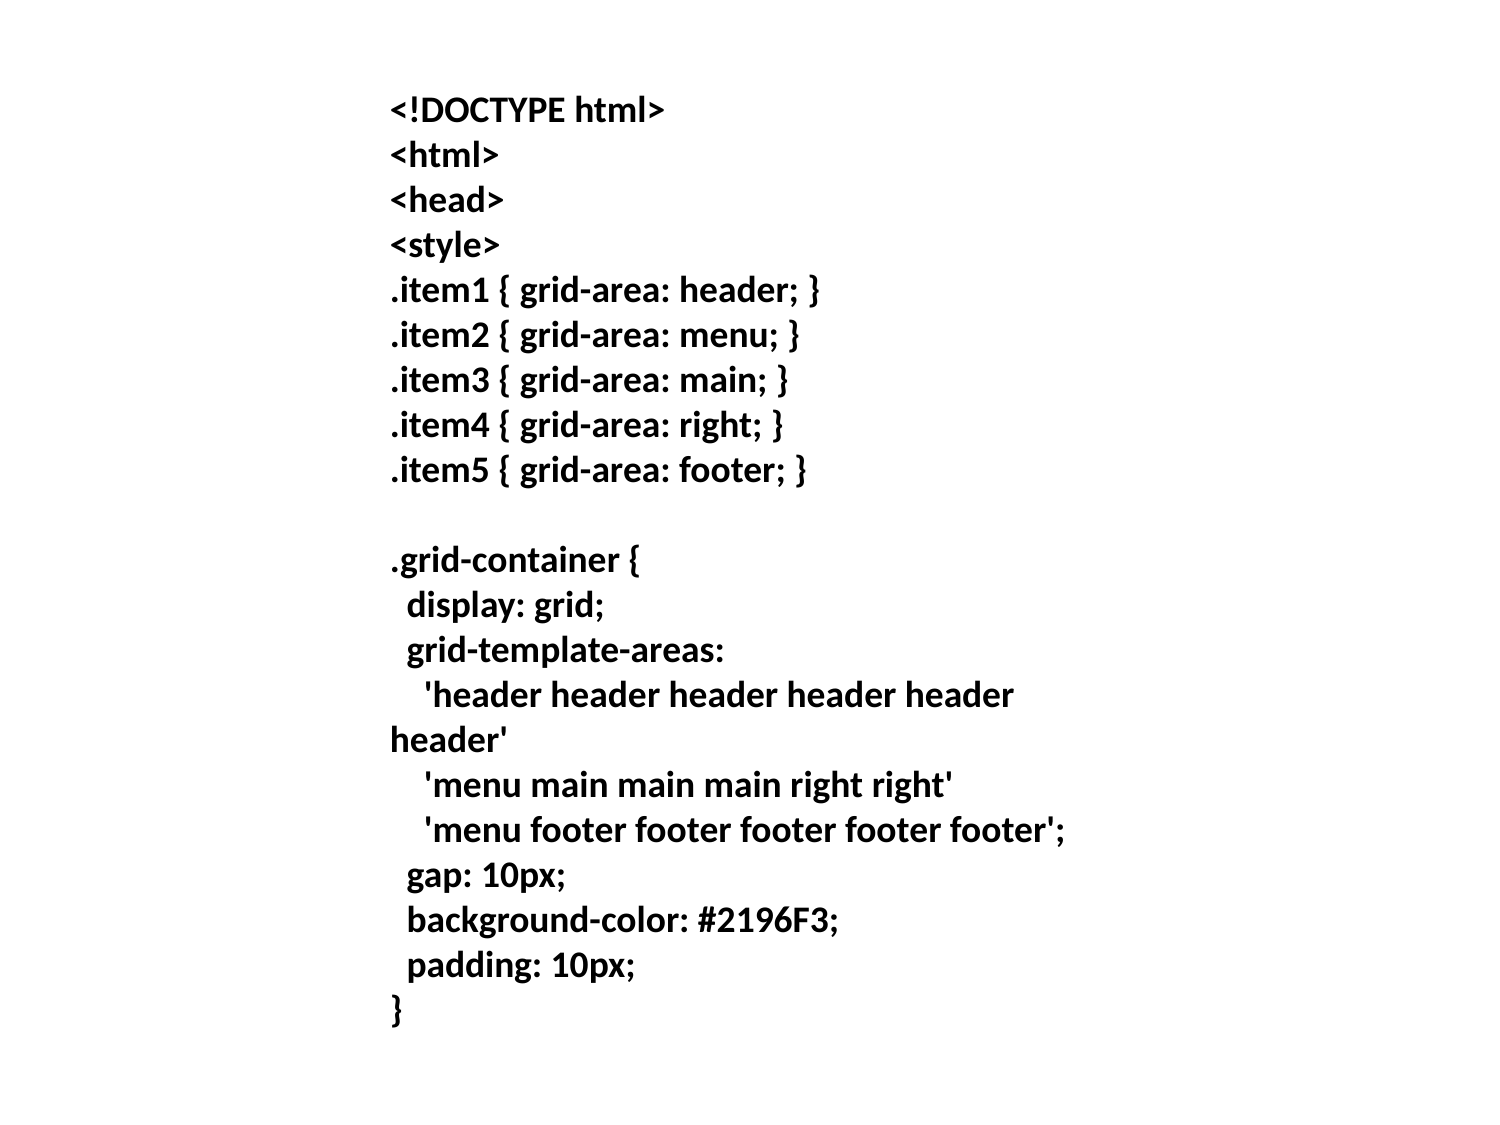

#
<!DOCTYPE html>
<html>
<head>
<style>
.item1 { grid-area: header; }
.item2 { grid-area: menu; }
.item3 { grid-area: main; }
.item4 { grid-area: right; }
.item5 { grid-area: footer; }

.grid-container {
  display: grid;
  grid-template-areas:
    'header header header header header header'
    'menu main main main right right'
    'menu footer footer footer footer footer';
  gap: 10px;
  background-color: #2196F3;
  padding: 10px;
}